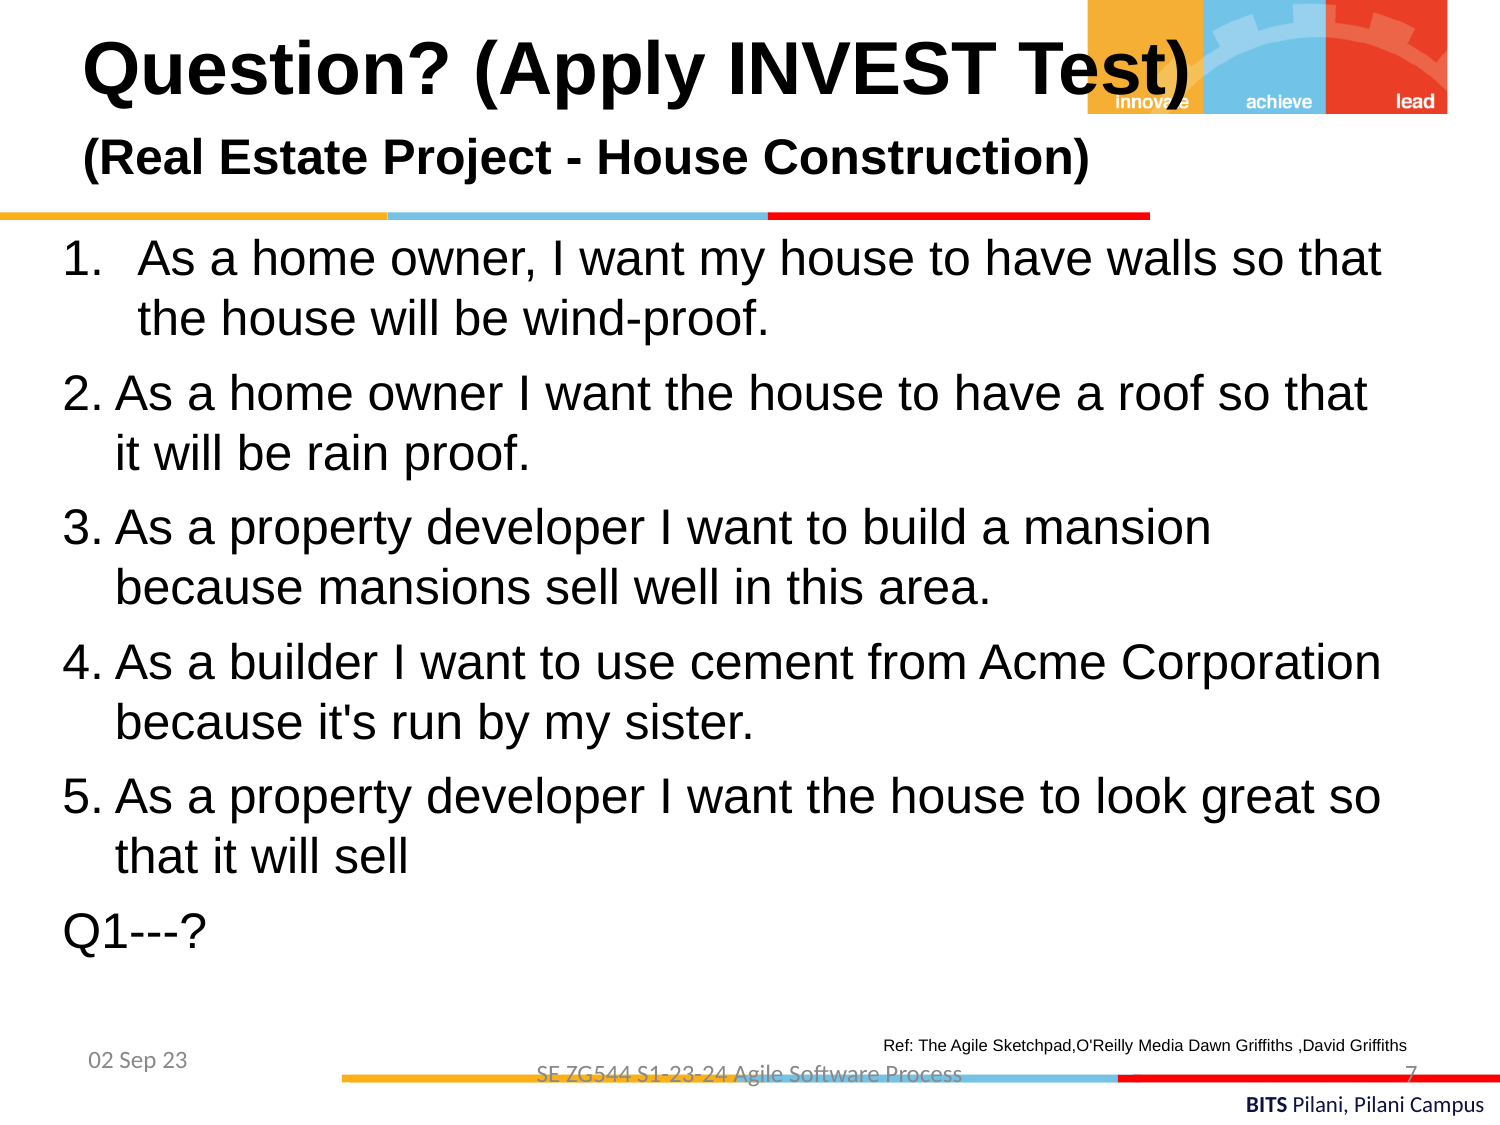

Question? (Apply INVEST Test)
(Real Estate Project - House Construction)
As a home owner, I want my house to have walls so that the house will be wind-proof.
As a home owner I want the house to have a roof so that it will be rain proof.
As a property developer I want to build a mansion because mansions sell well in this area.
As a builder I want to use cement from Acme Corporation because it's run by my sister.
As a property developer I want the house to look great so that it will sell
Q1---?
Ref: The Agile Sketchpad,O'Reilly Media Dawn Griffiths ,David Griffiths
02 Sep 23
7
SE ZG544 S1-23-24 Agile Software Process